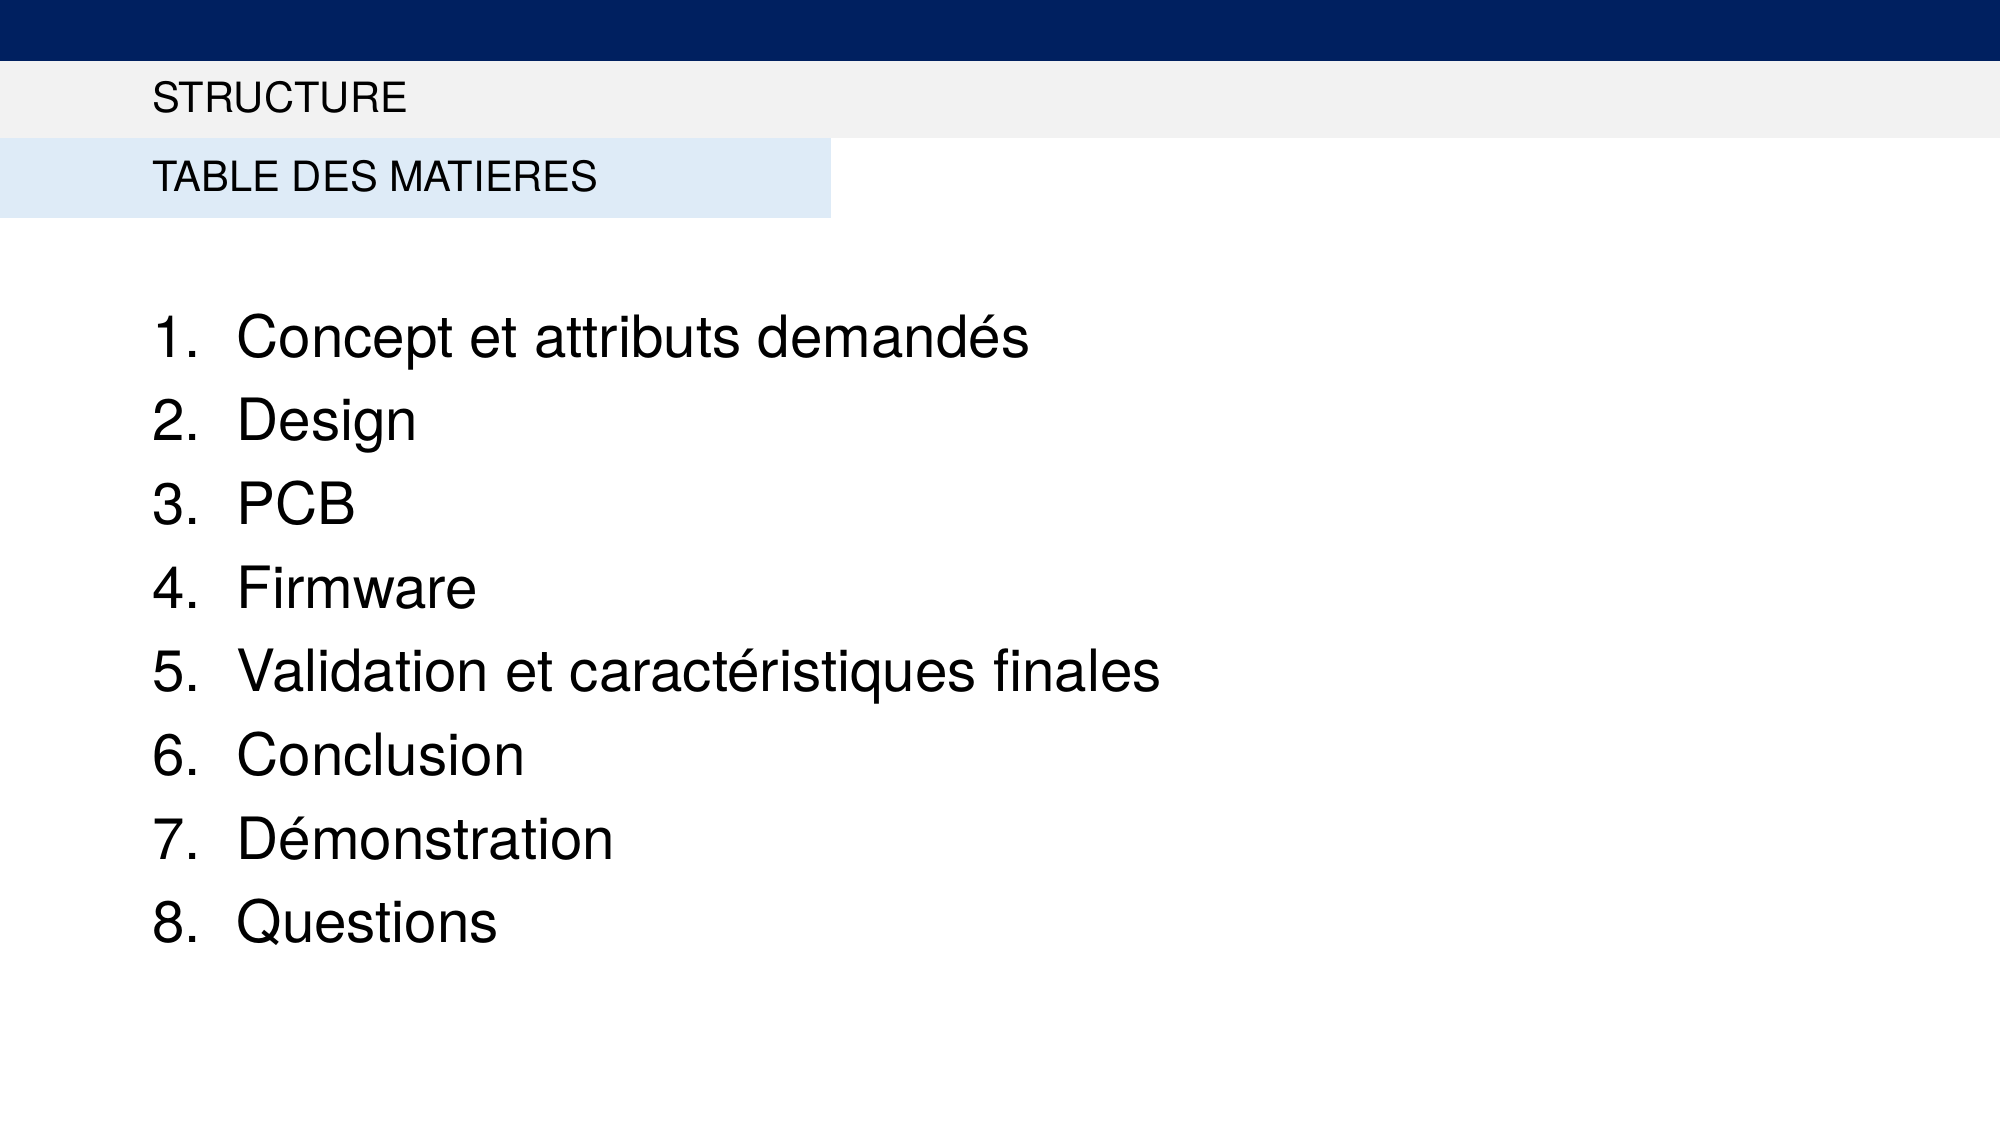

# STRUCTURE

TABLE DES MATIERES
Concept et attributs demandés
Design
PCB
Firmware
Validation et caractéristiques finales
Conclusion
Démonstration
Questions